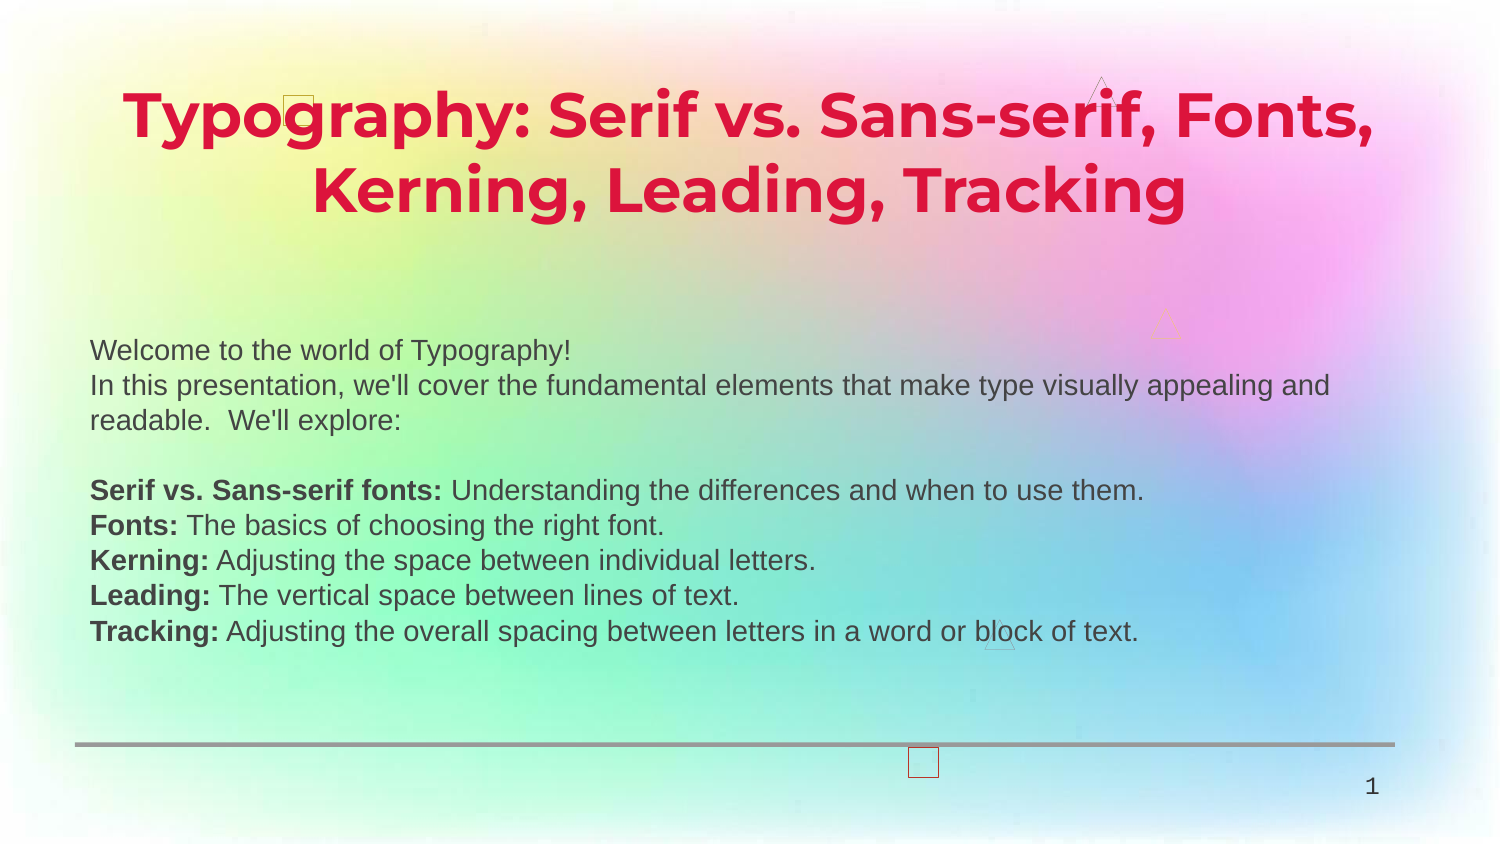

Typography: Serif vs. Sans-serif, Fonts, Kerning, Leading, Tracking

Welcome to the world of Typography!
In this presentation, we'll cover the fundamental elements that make type visually appealing and readable.  We'll explore:

Serif vs. Sans-serif fonts: Understanding the differences and when to use them.
Fonts: The basics of choosing the right font.
Kerning: Adjusting the space between individual letters.
Leading: The vertical space between lines of text.
Tracking: Adjusting the overall spacing between letters in a word or block of text.

1